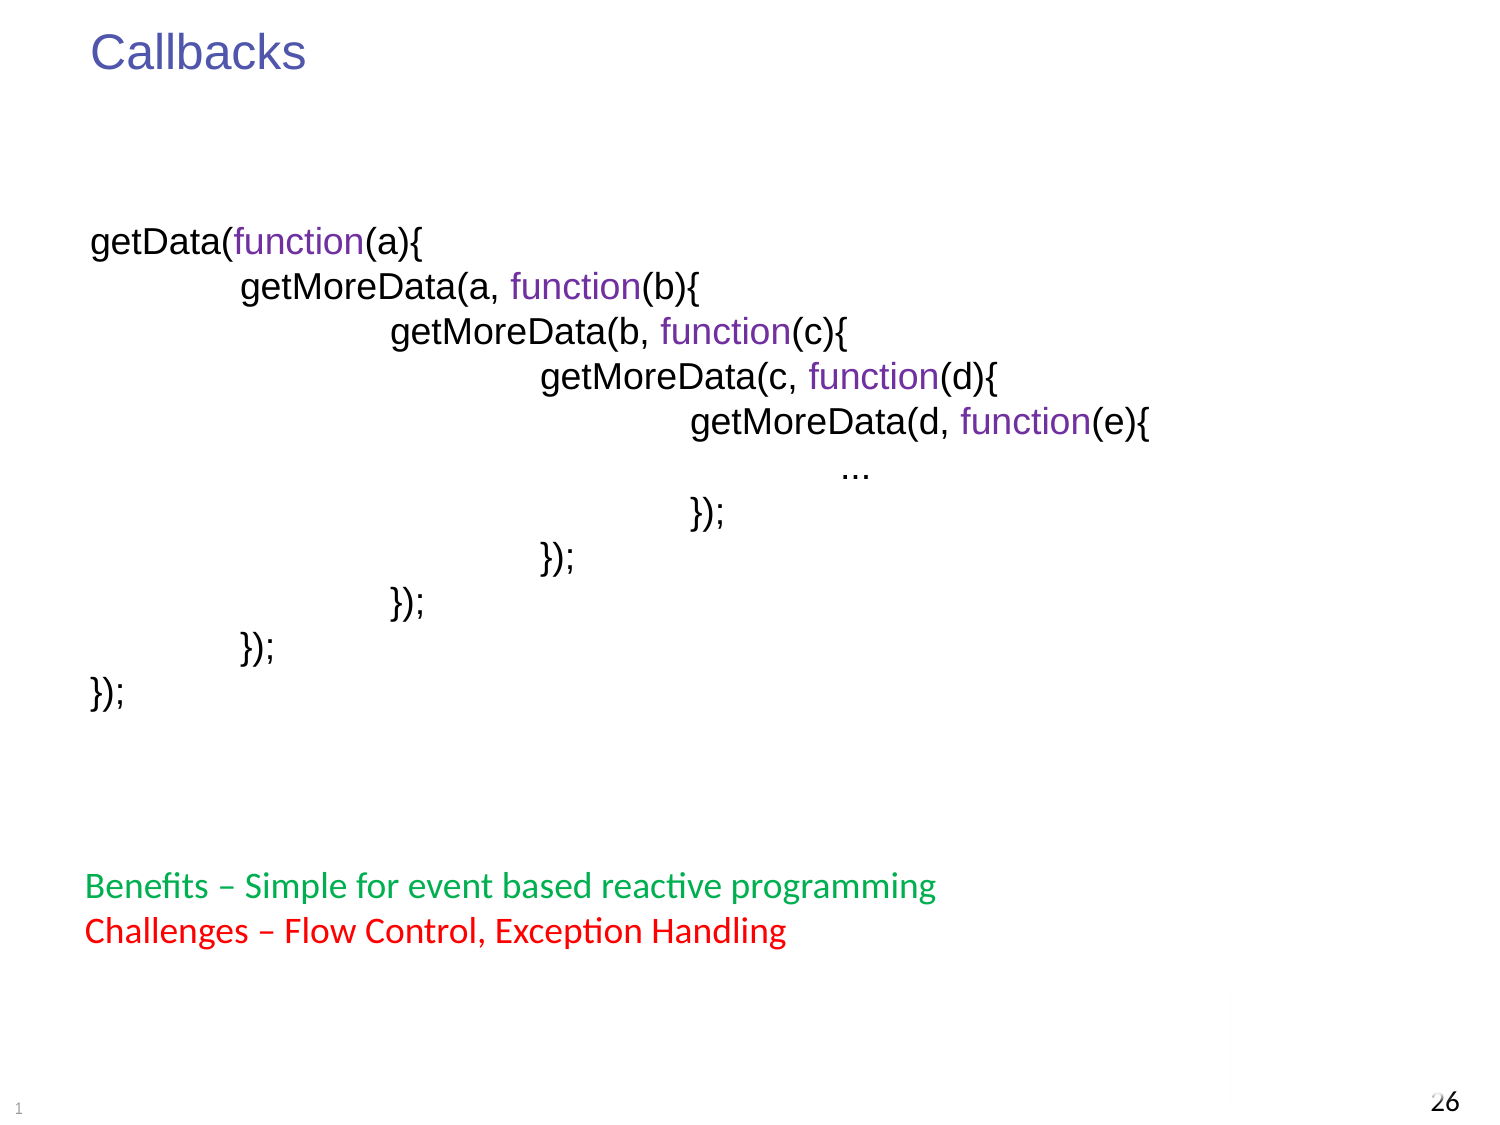

# Callbacks
getData(function(a){
	getMoreData(a, function(b){
 		getMoreData(b, function(c){
 			getMoreData(c, function(d){
 				getMoreData(d, function(e){
					...
				});
			});
		});
	});
});
Benefits – Simple for event based reactive programming
Challenges – Flow Control, Exception Handling

26
1